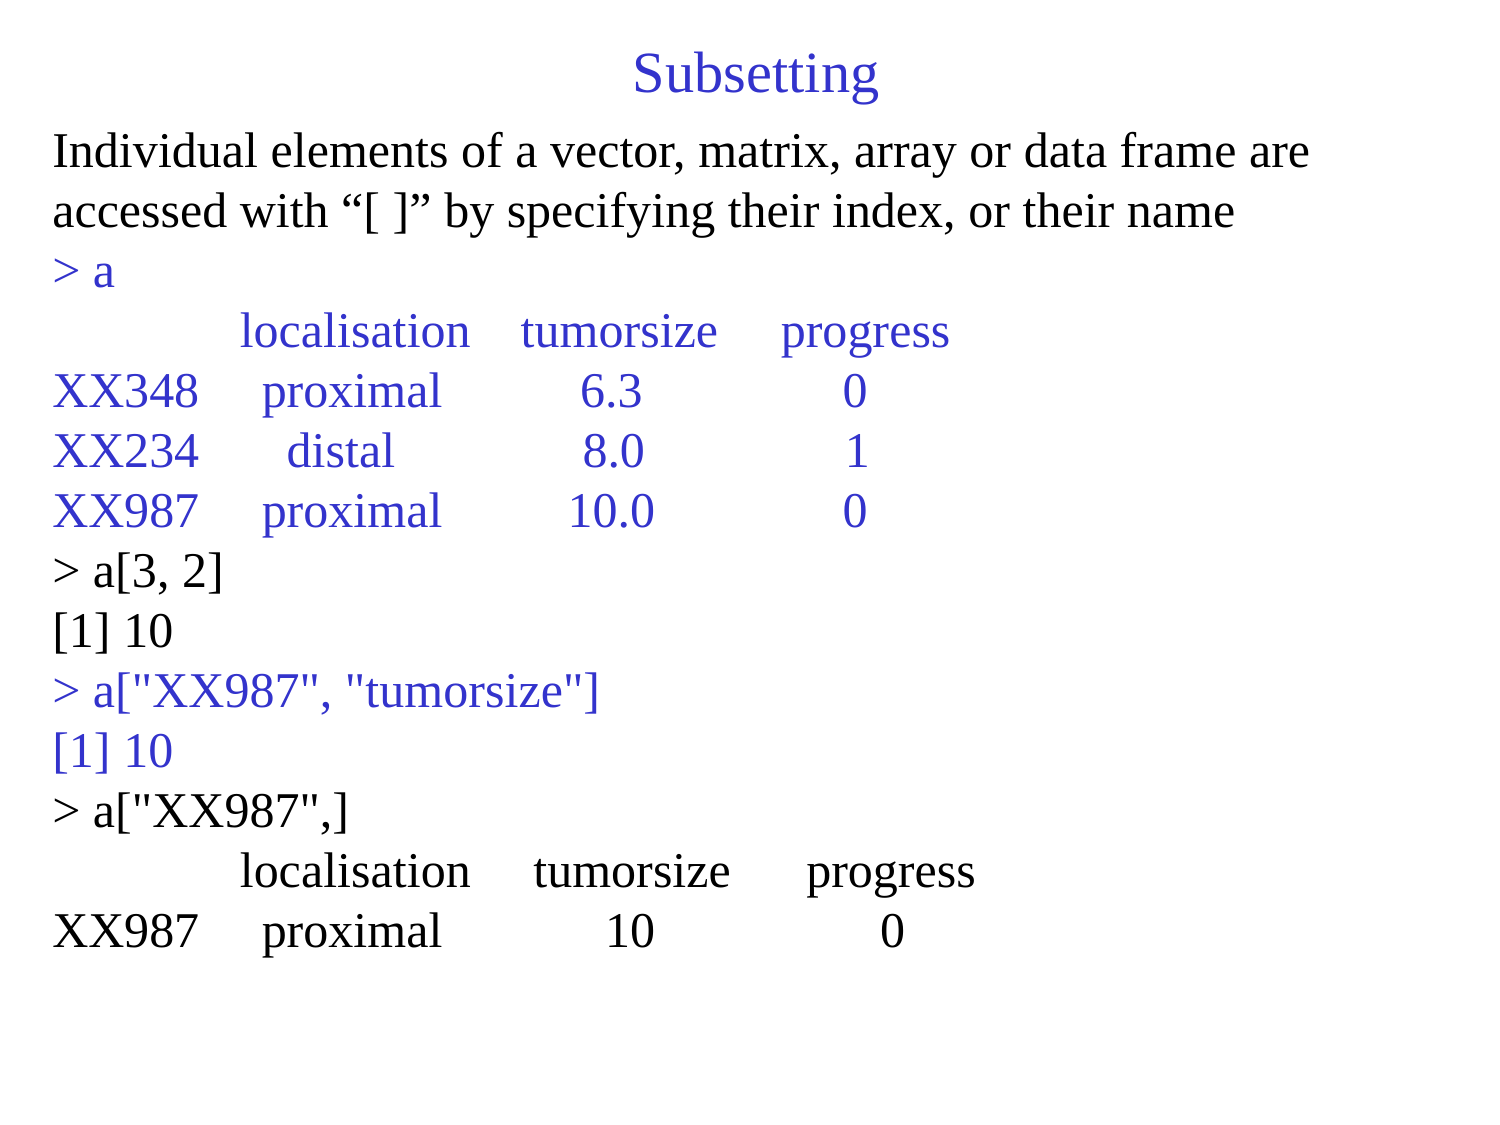

# Subsetting
Individual elements of a vector, matrix, array or data frame are accessed with “[ ]” by specifying their index, or their name
> a
               localisation    tumorsize     progress
XX348     proximal           6.3                0
XX234       distal               8.0                1
XX987     proximal          10.0               0
> a[3, 2]
[1] 10
> a["XX987", "tumorsize"]
[1] 10
> a["XX987",]
               localisation     tumorsize      progress
XX987     proximal             10                  0